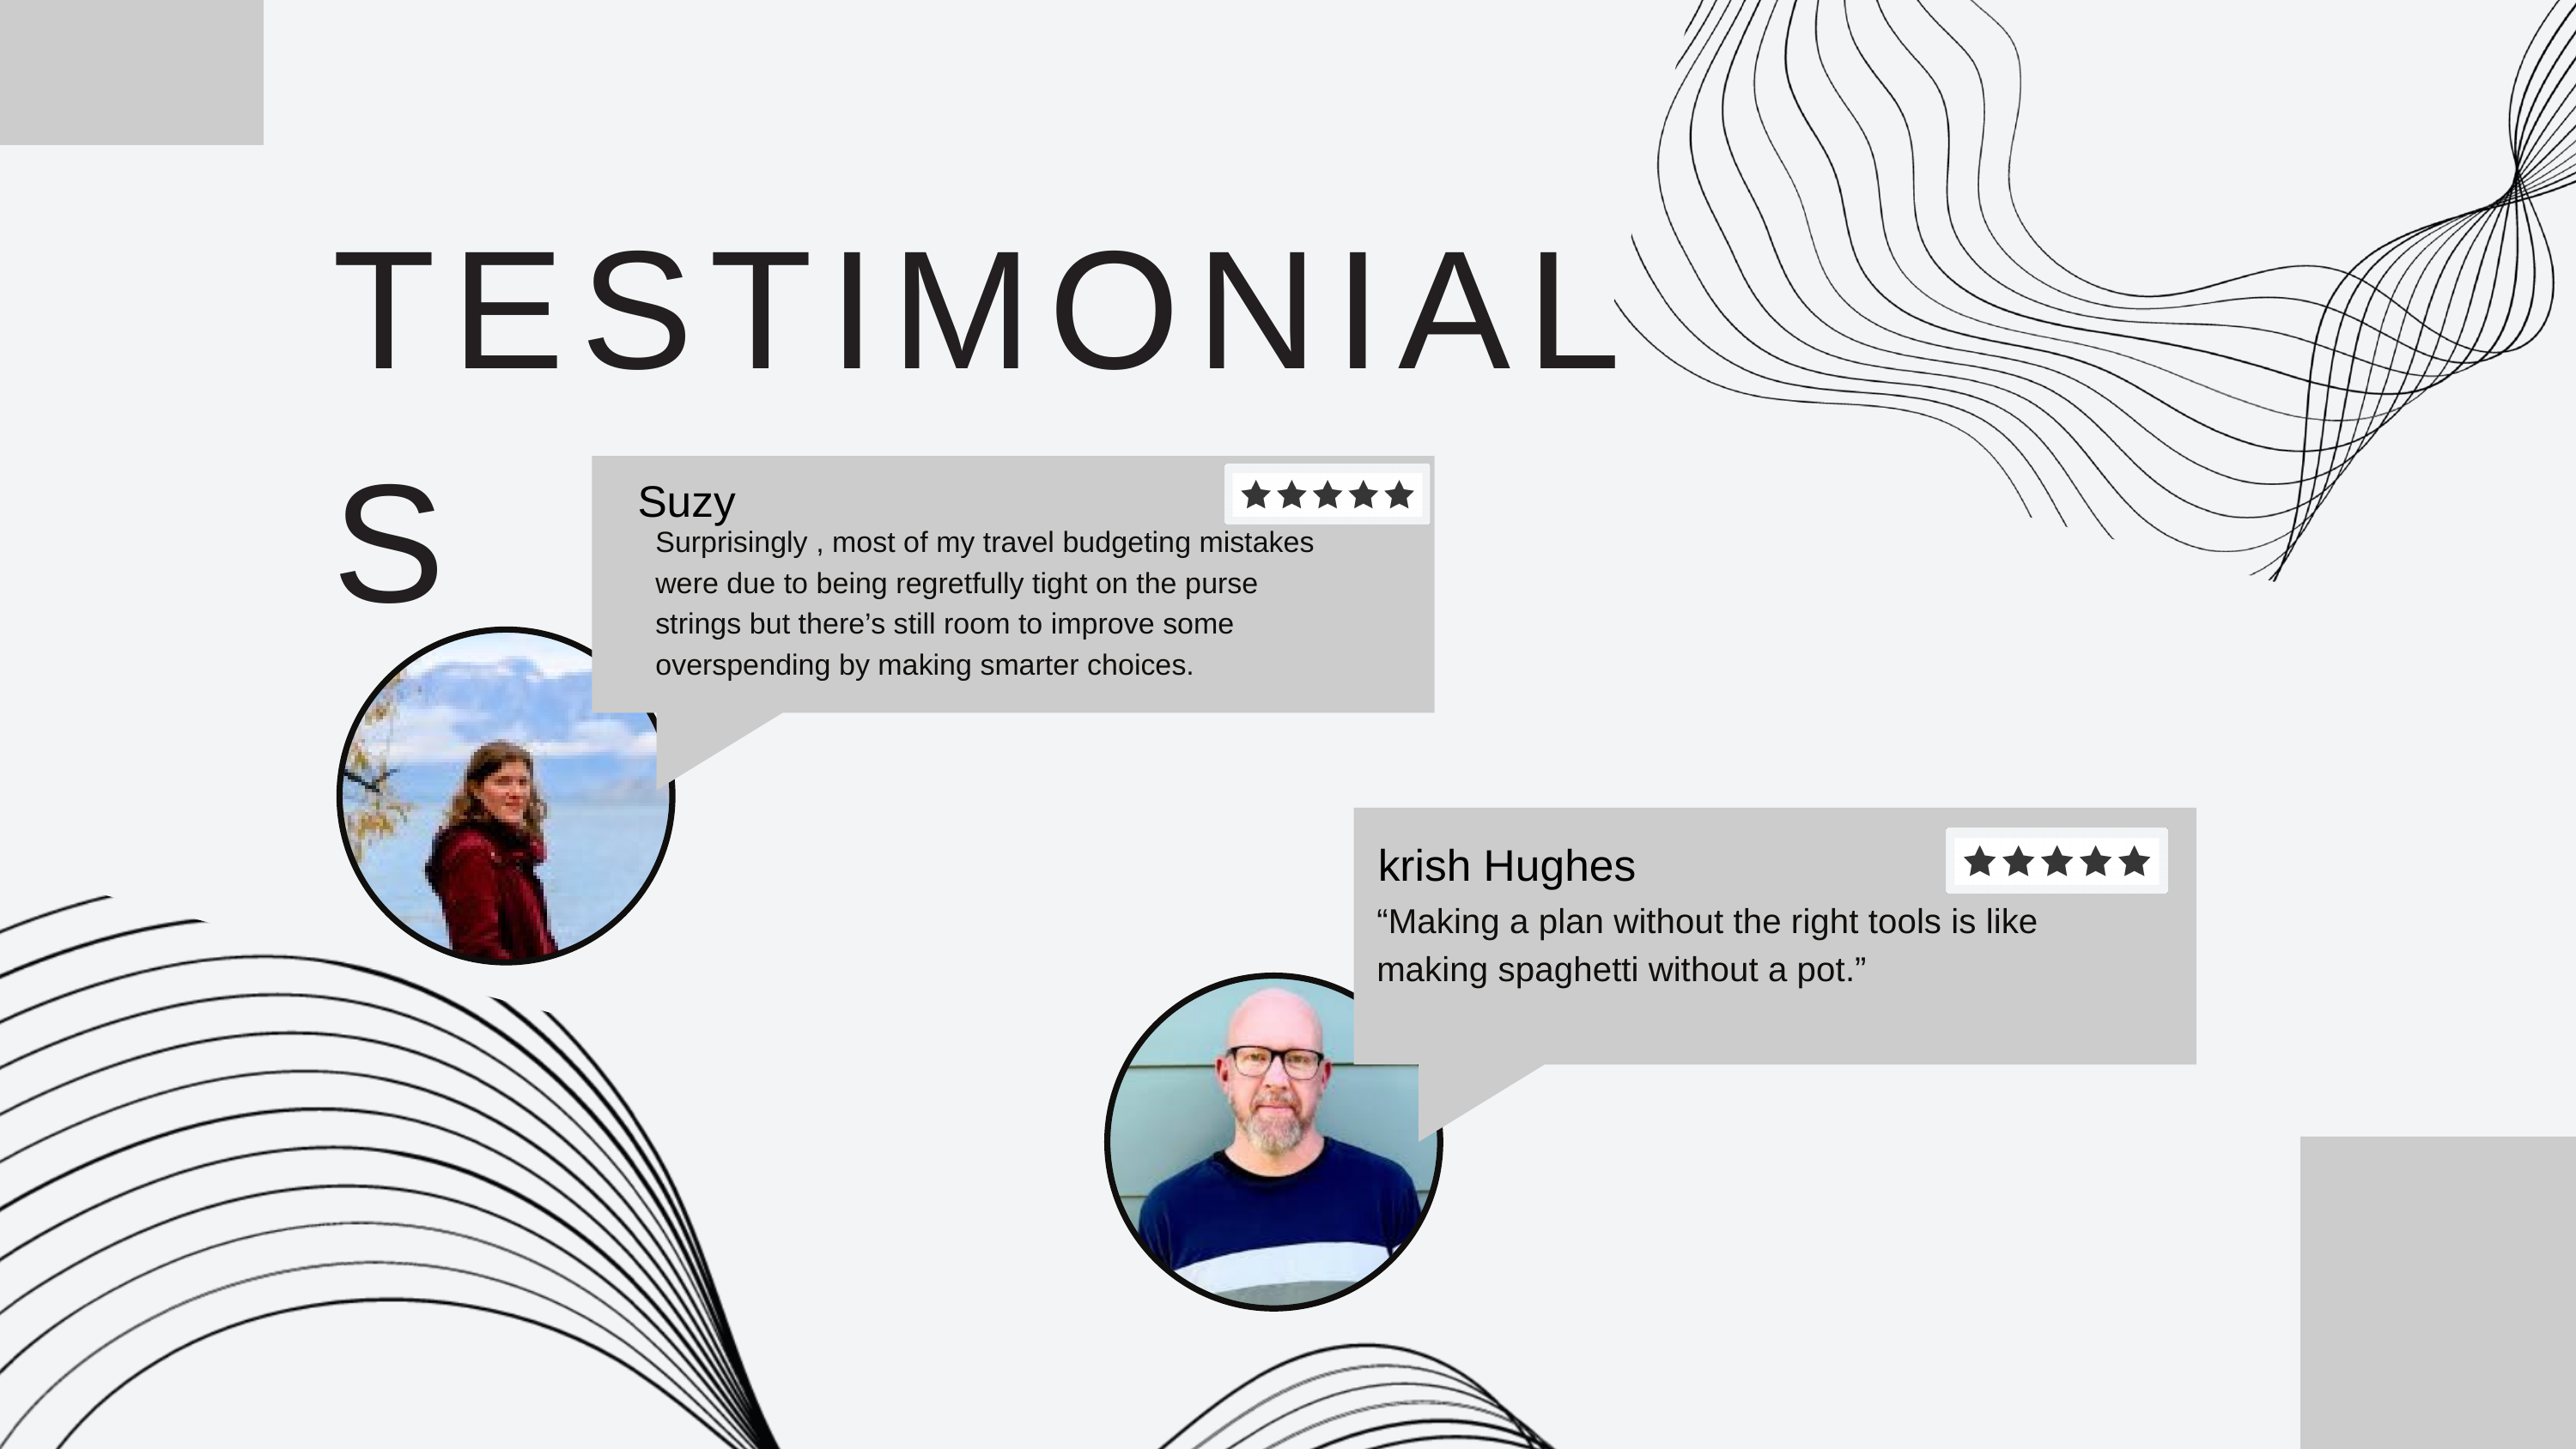

TESTIMONIALS

Suzy
Surprisingly , most of my travel budgeting mistakes were due to being regretfully tight on the purse strings but there’s still room to improve some overspending by making smarter choices.

krish Hughes

“Making a plan without the right tools is like making spaghetti without a pot.”